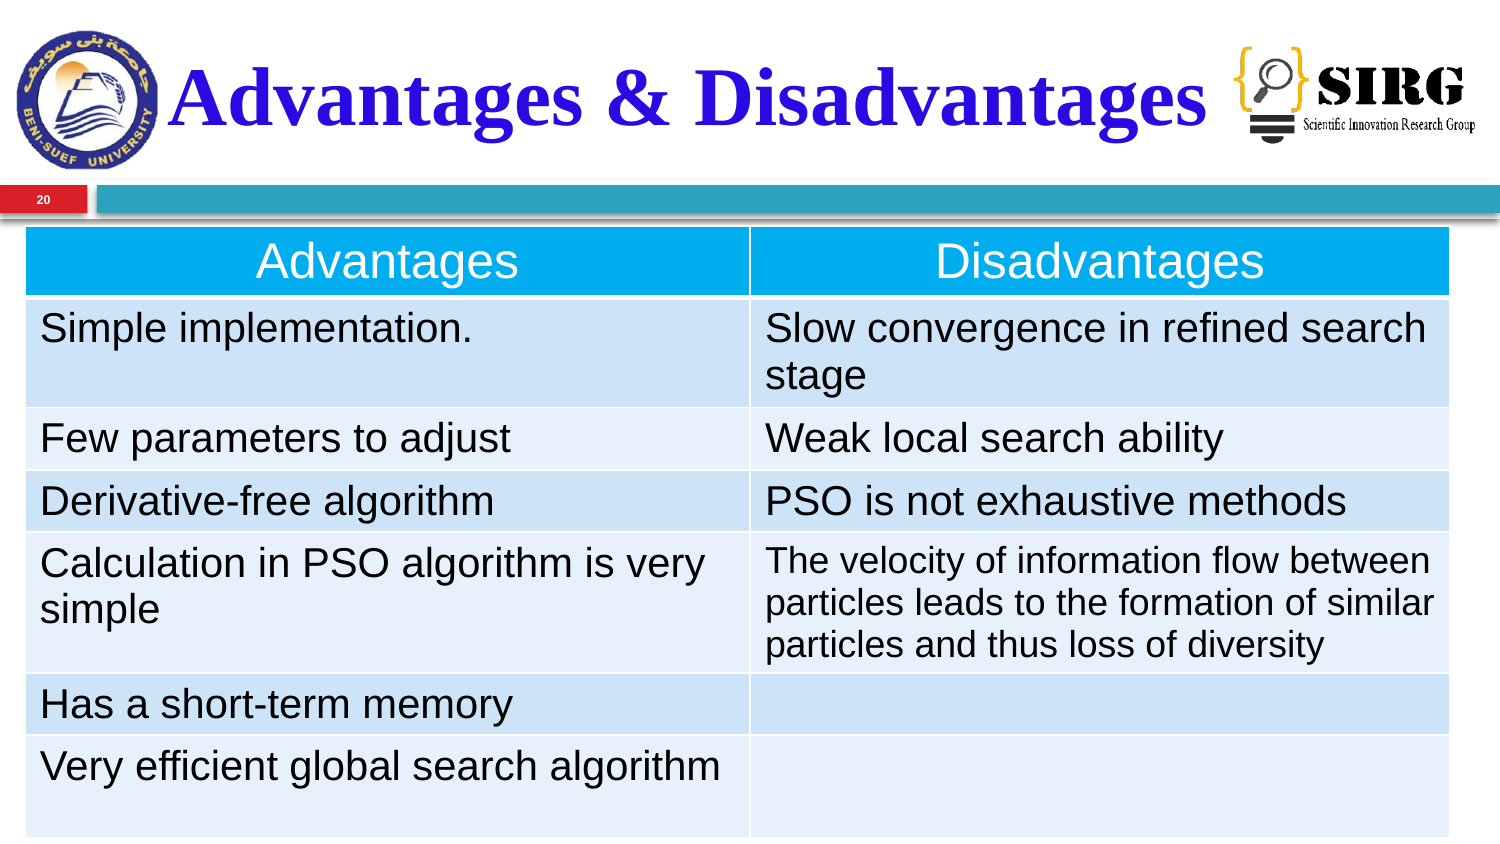

# Advantages & Disadvantages
20
| Advantages | Disadvantages |
| --- | --- |
| Simple implementation. | Slow convergence in refined search stage |
| Few parameters to adjust | Weak local search ability |
| Derivative-free algorithm | PSO is not exhaustive methods |
| Calculation in PSO algorithm is very simple | The velocity of information flow between particles leads to the formation of similar particles and thus loss of diversity |
| Has a short-term memory |  |
| Very efficient global search algorithm |  |